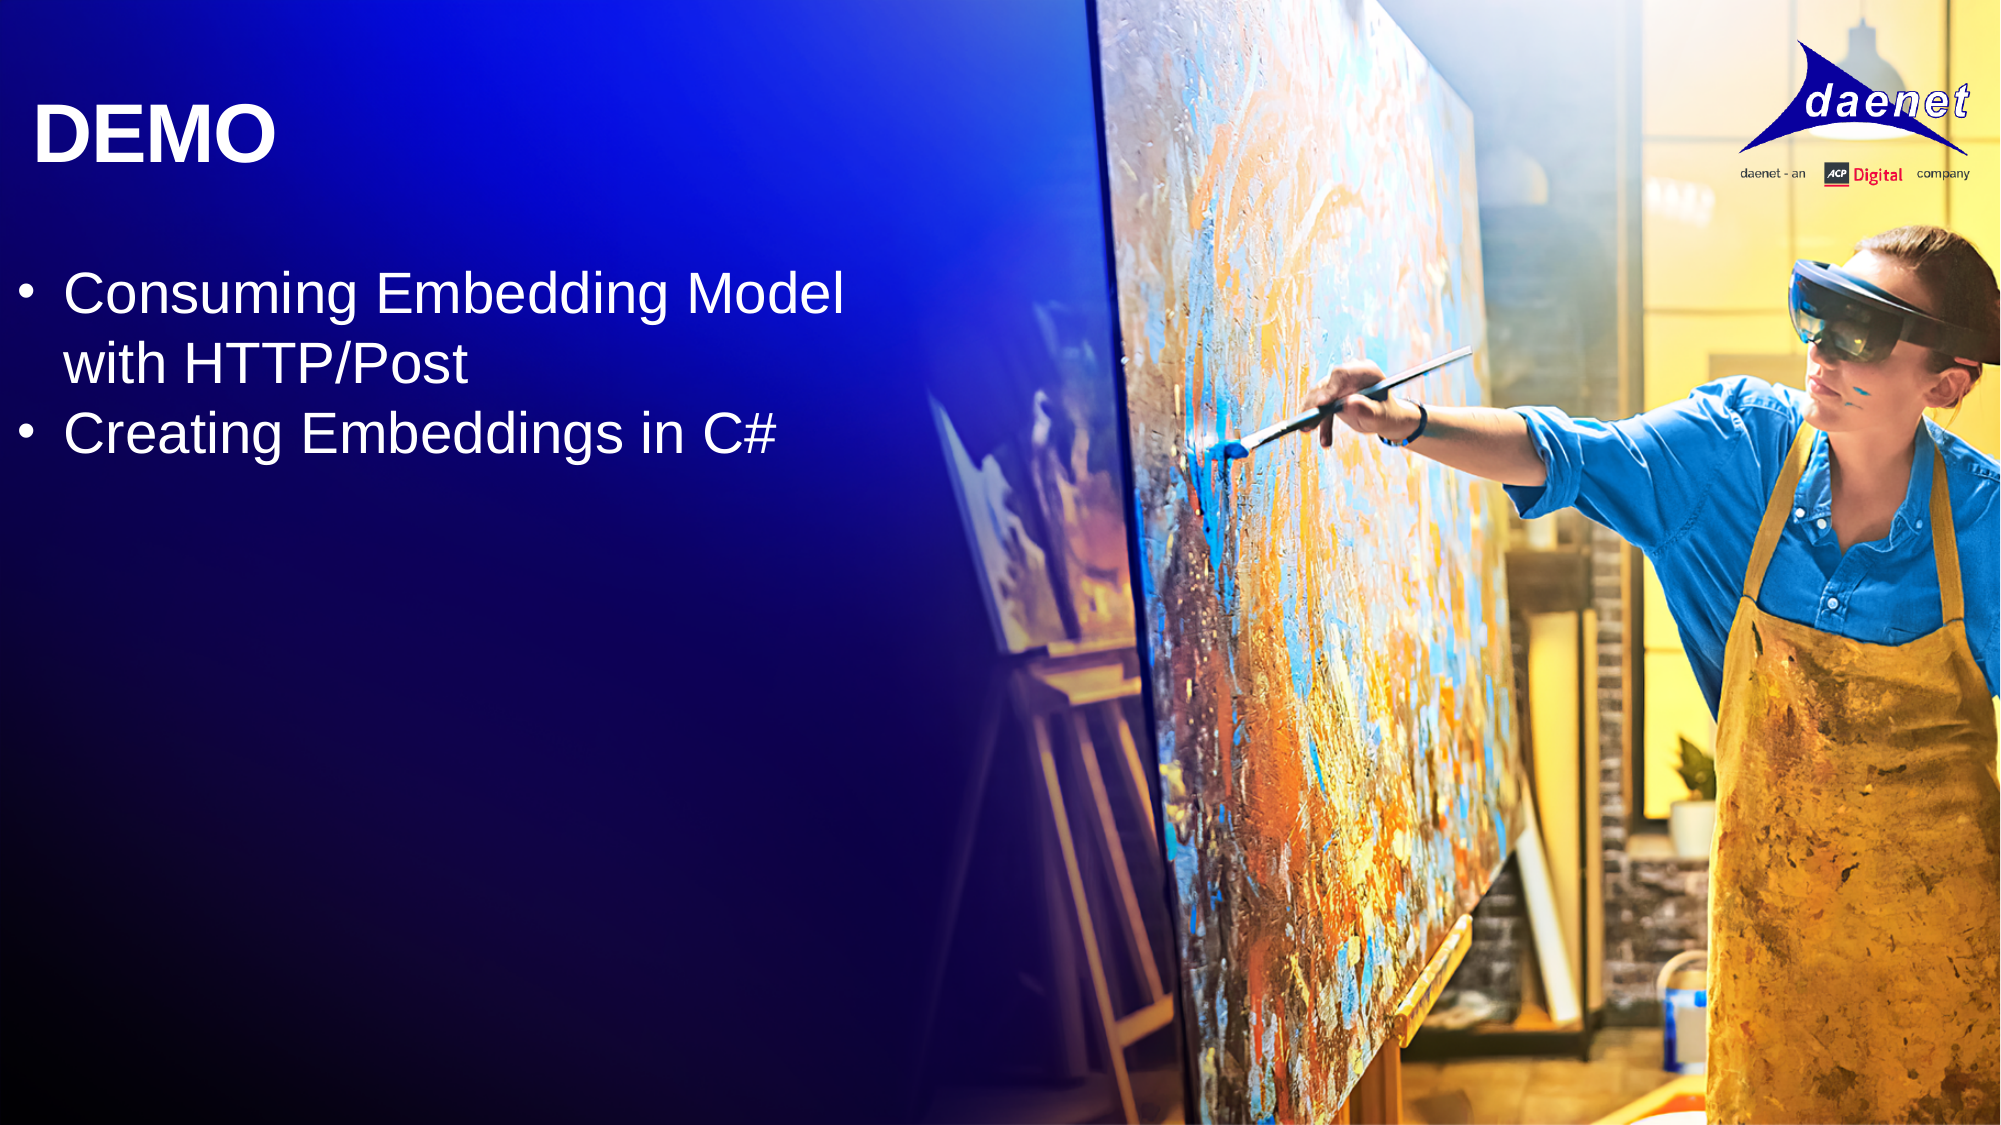

# DEMO
Consuming Embedding Model
with HTTP/Post
Creating Embeddings in C#